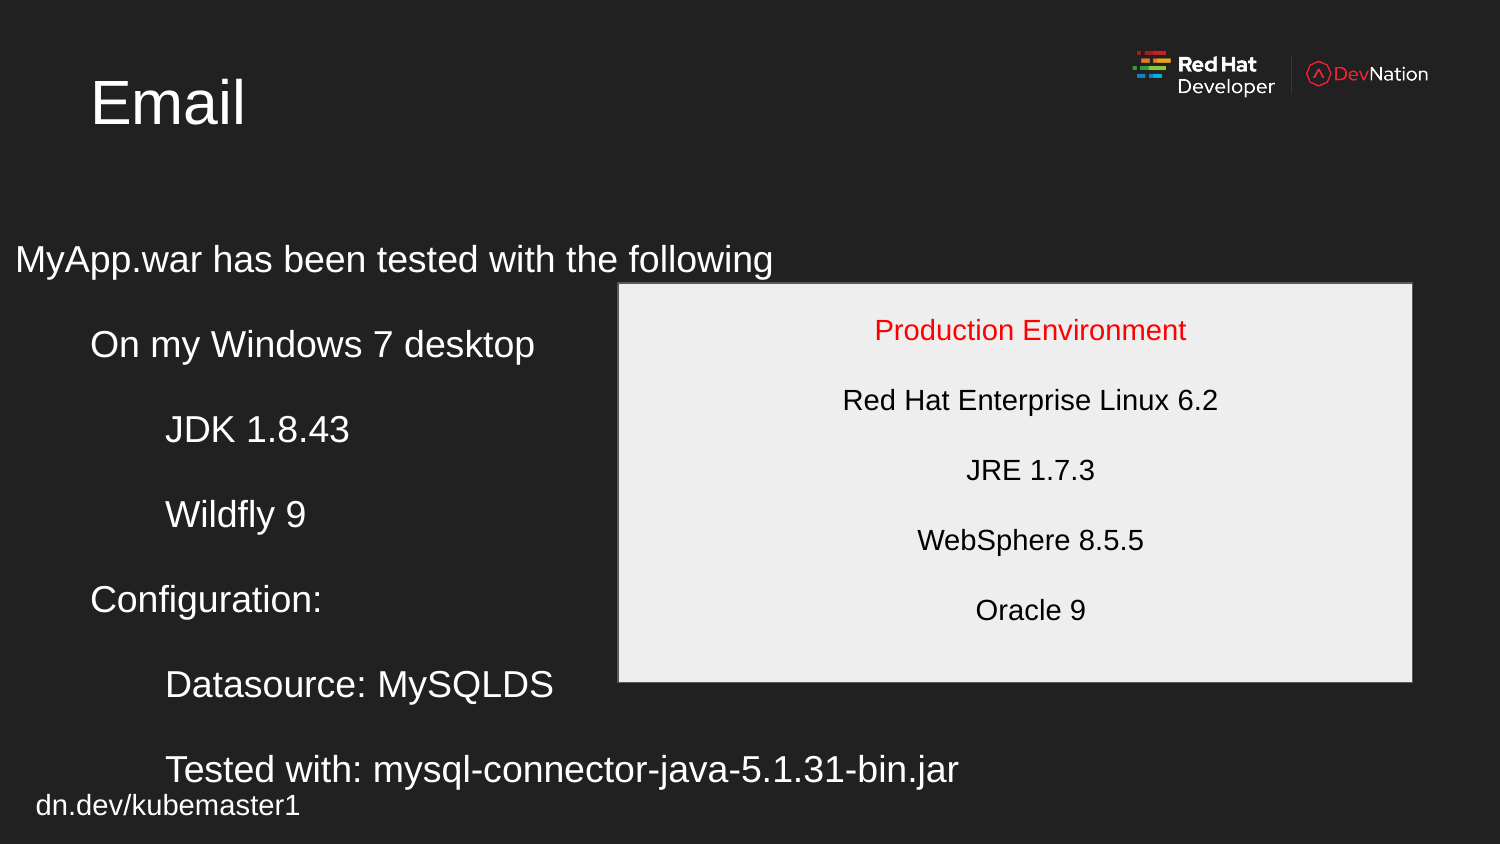

Email
#
MyApp.war has been tested with the following
On my Windows 7 desktop
JDK 1.8.43
Wildfly 9
Configuration:
Datasource: MySQLDS
Tested with: mysql-connector-java-5.1.31-bin.jar

Production Environment

Red Hat Enterprise Linux 6.2

JRE 1.7.3

WebSphere 8.5.5

Oracle 9